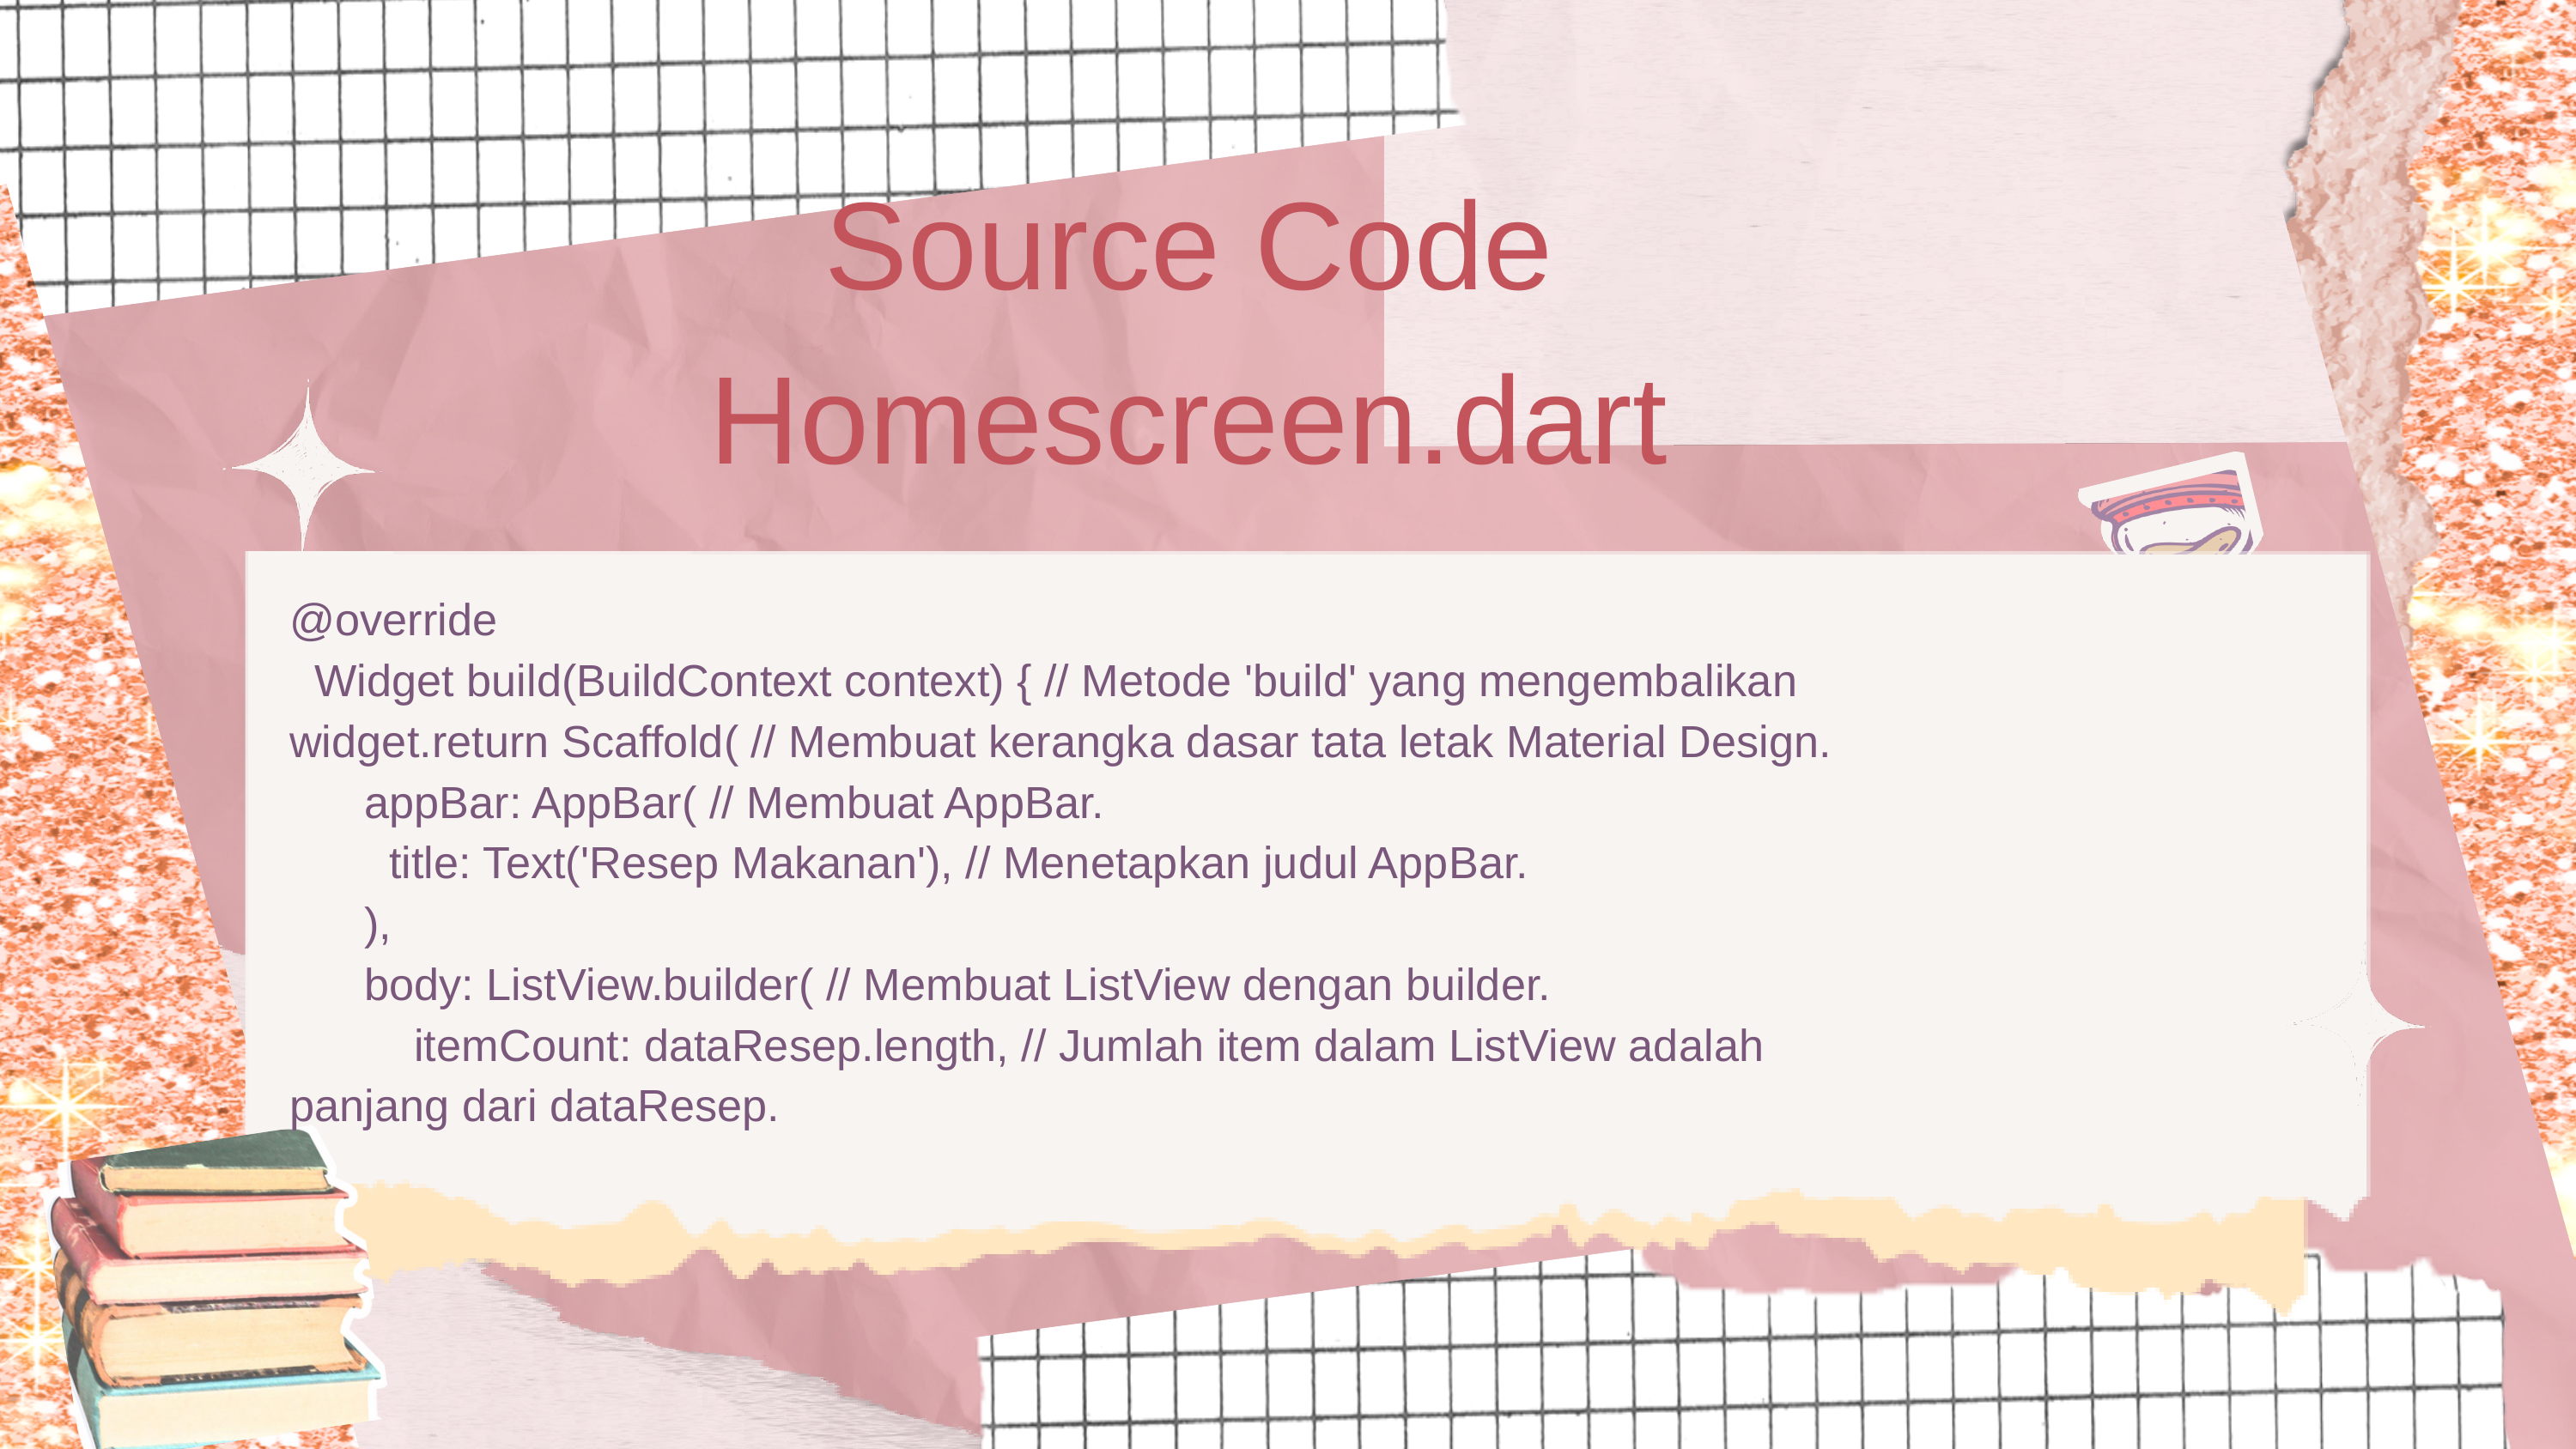

Source Code
Homescreen.dart

@override
  Widget build(BuildContext context) { // Metode 'build' yang mengembalikan widget.return Scaffold( // Membuat kerangka dasar tata letak Material Design.
      appBar: AppBar( // Membuat AppBar.
        title: Text('Resep Makanan'), // Menetapkan judul AppBar.
      ),
      body: ListView.builder( // Membuat ListView dengan builder.
          itemCount: dataResep.length, // Jumlah item dalam ListView adalah panjang dari dataResep.